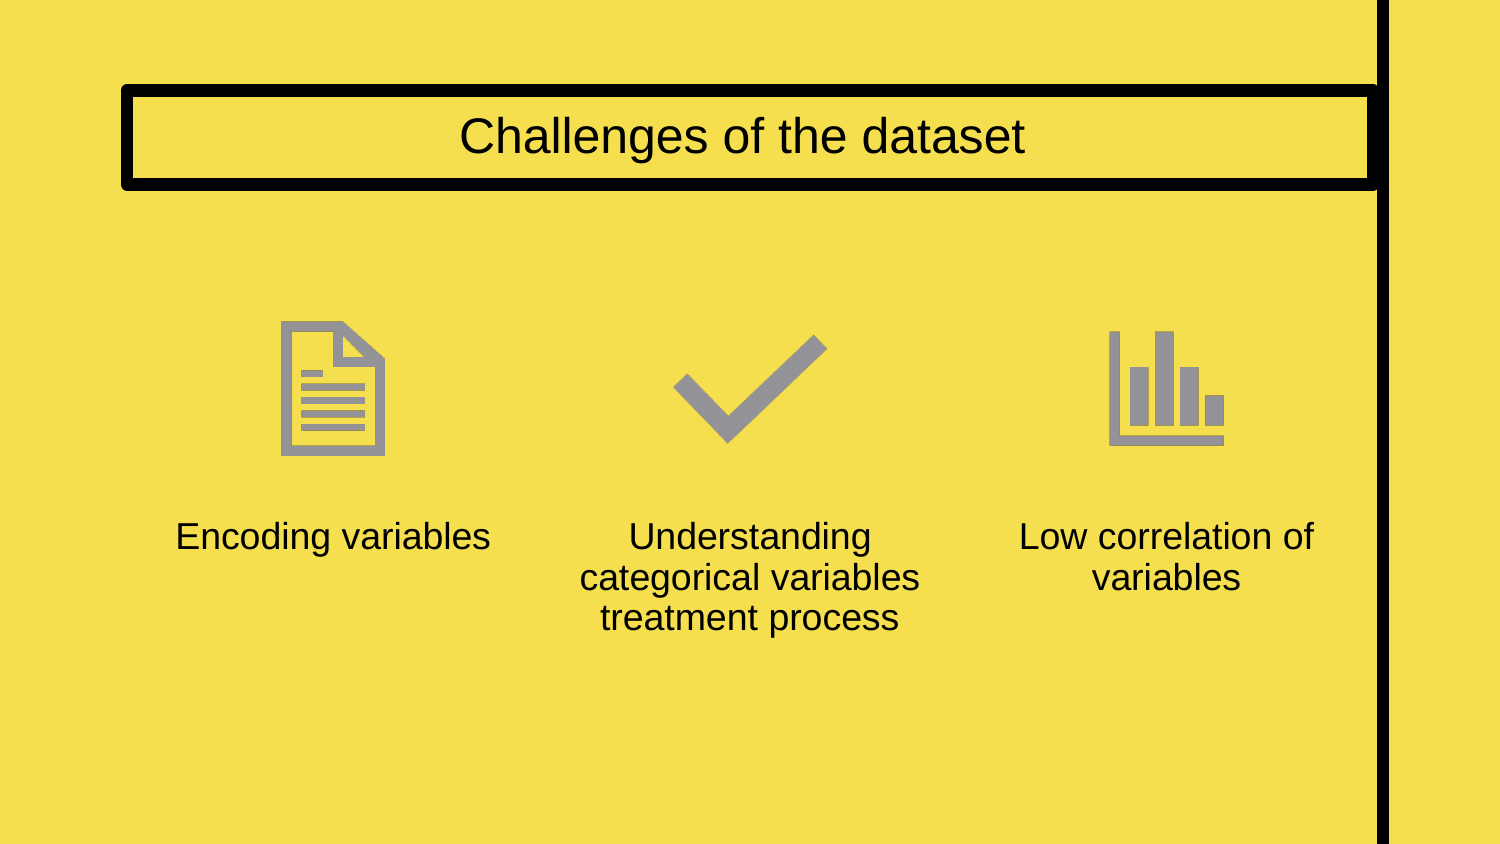

# Challenges of the dataset
Encoding variables
Understanding categorical variables treatment process
Low correlation of variables